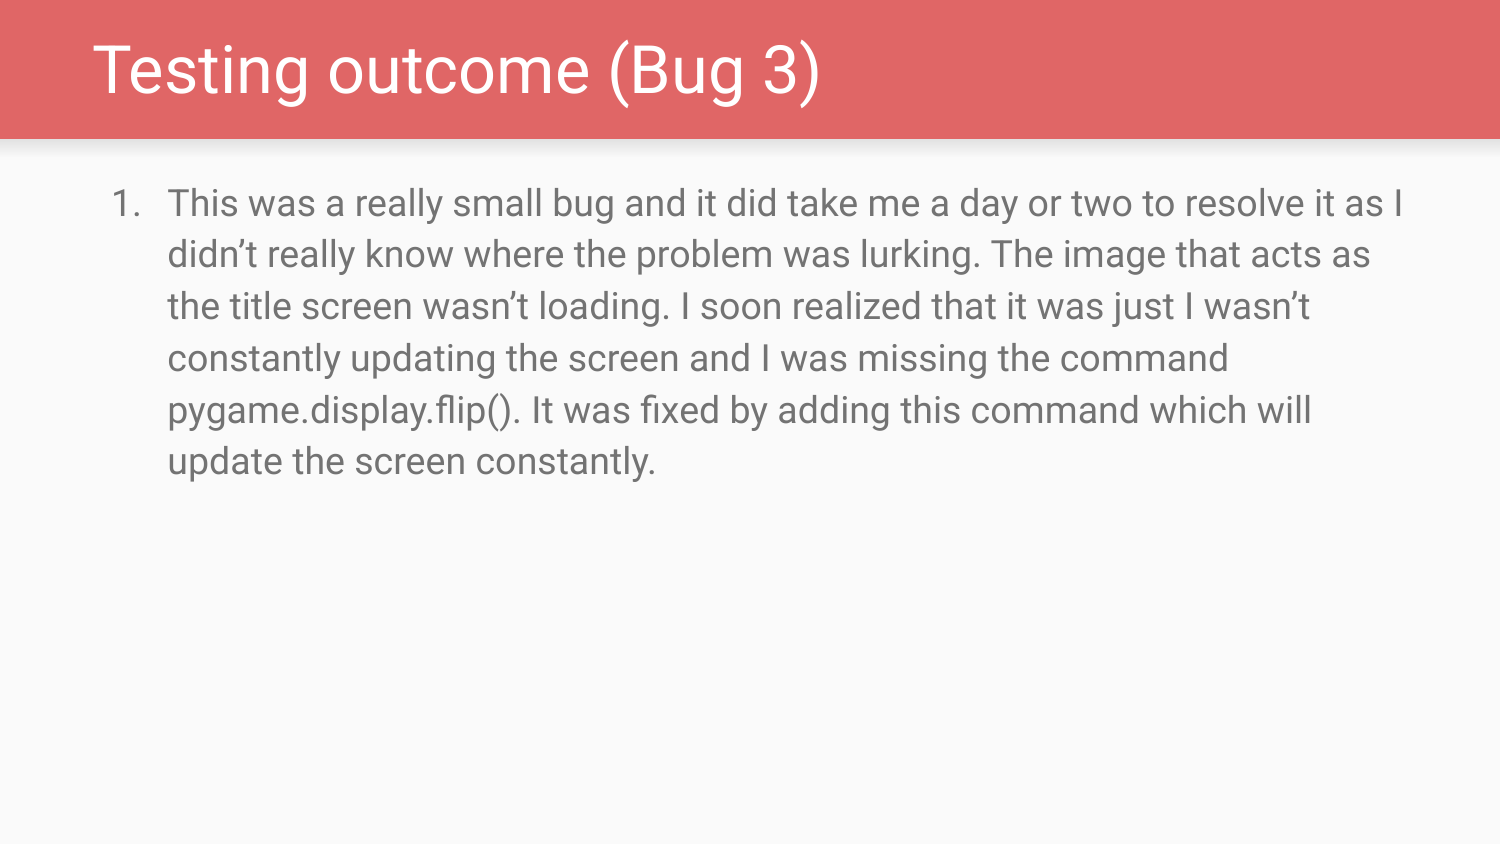

# Testing outcome (Bug 3)
This was a really small bug and it did take me a day or two to resolve it as I didn’t really know where the problem was lurking. The image that acts as the title screen wasn’t loading. I soon realized that it was just I wasn’t constantly updating the screen and I was missing the command pygame.display.flip(). It was fixed by adding this command which will update the screen constantly.